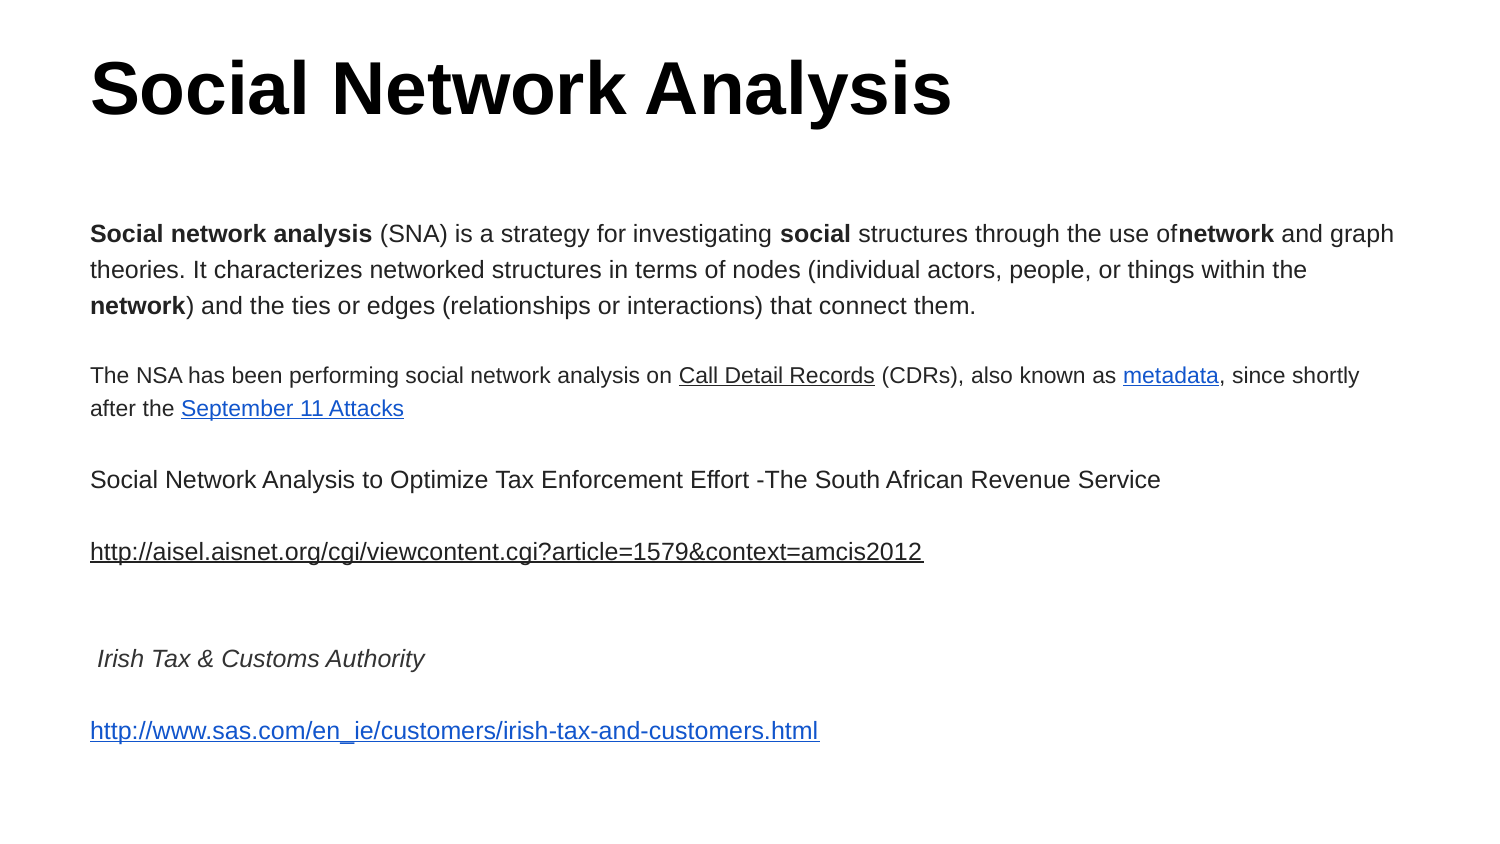

# Social Network Analysis

Social network analysis (SNA) is a strategy for investigating social structures through the use ofnetwork and graph theories. It characterizes networked structures in terms of nodes (individual actors, people, or things within the network) and the ties or edges (relationships or interactions) that connect them.

The NSA has been performing social network analysis on Call Detail Records (CDRs), also known as metadata, since shortly after the September 11 Attacks

Social Network Analysis to Optimize Tax Enforcement Effort -The South African Revenue Service

http://aisel.aisnet.org/cgi/viewcontent.cgi?article=1579&context=amcis2012

 Irish Tax & Customs Authority

http://www.sas.com/en_ie/customers/irish-tax-and-customers.html